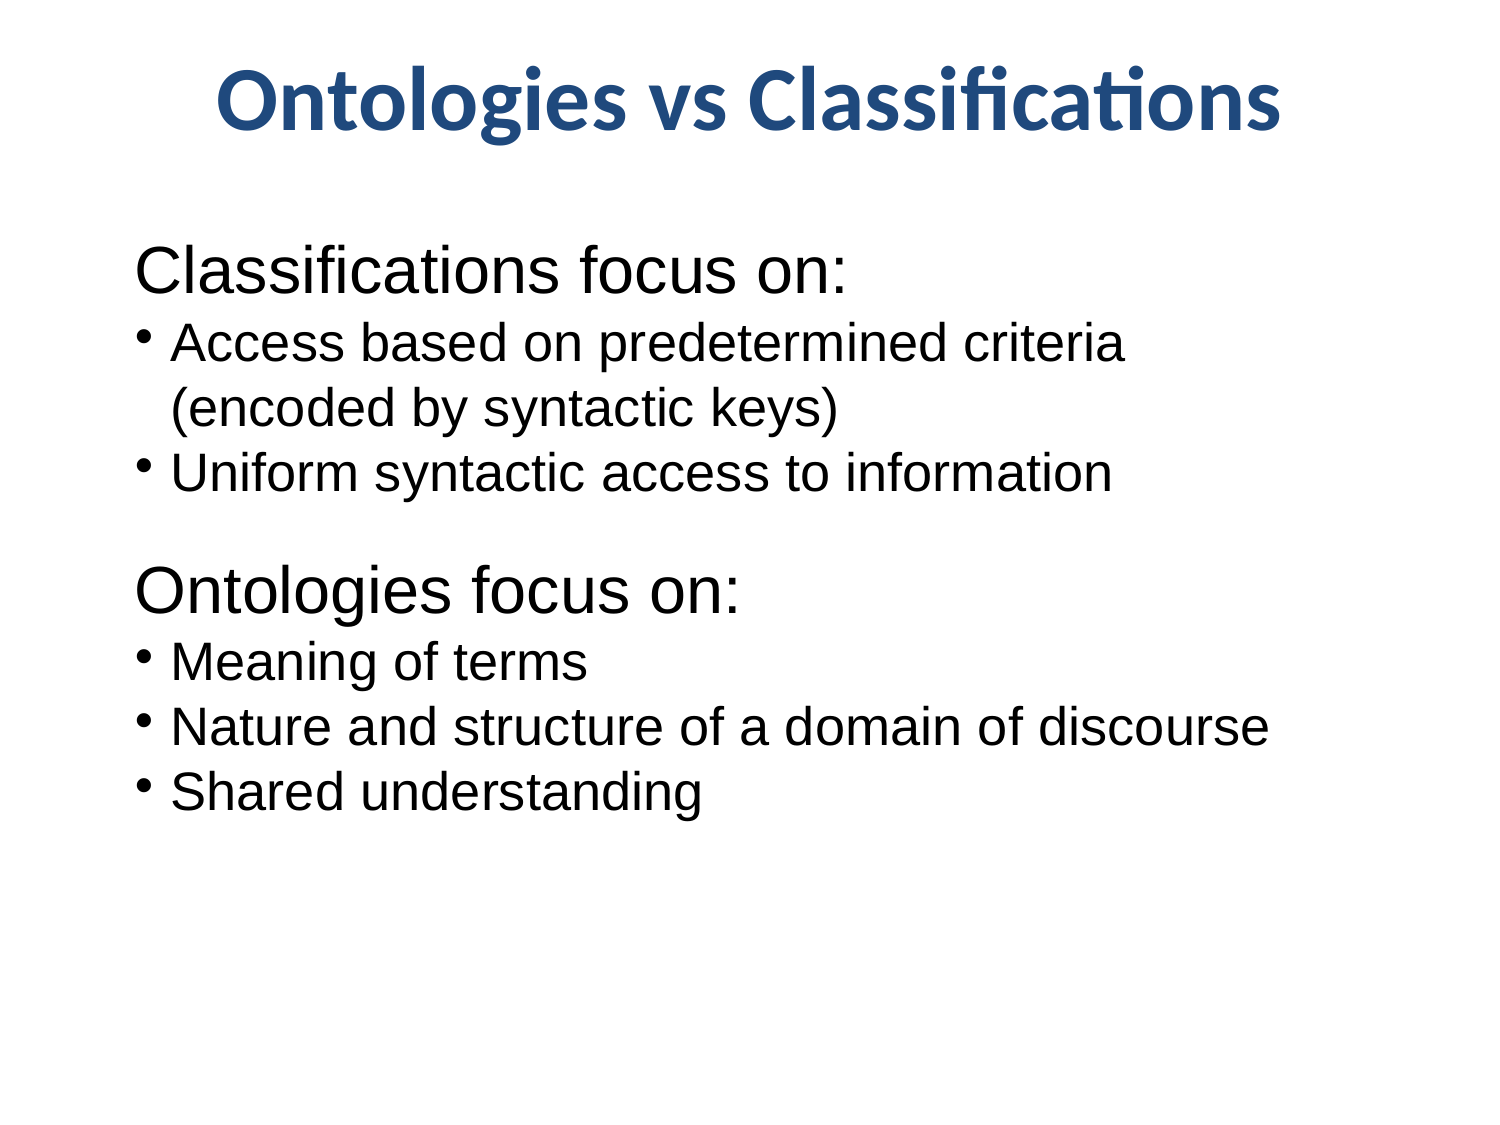

Ontologies vs Classifications
Classifications focus on:
Access based on predetermined criteria (encoded by syntactic keys)
Uniform syntactic access to information

Ontologies focus on:
Meaning of terms
Nature and structure of a domain of discourse
Shared understanding